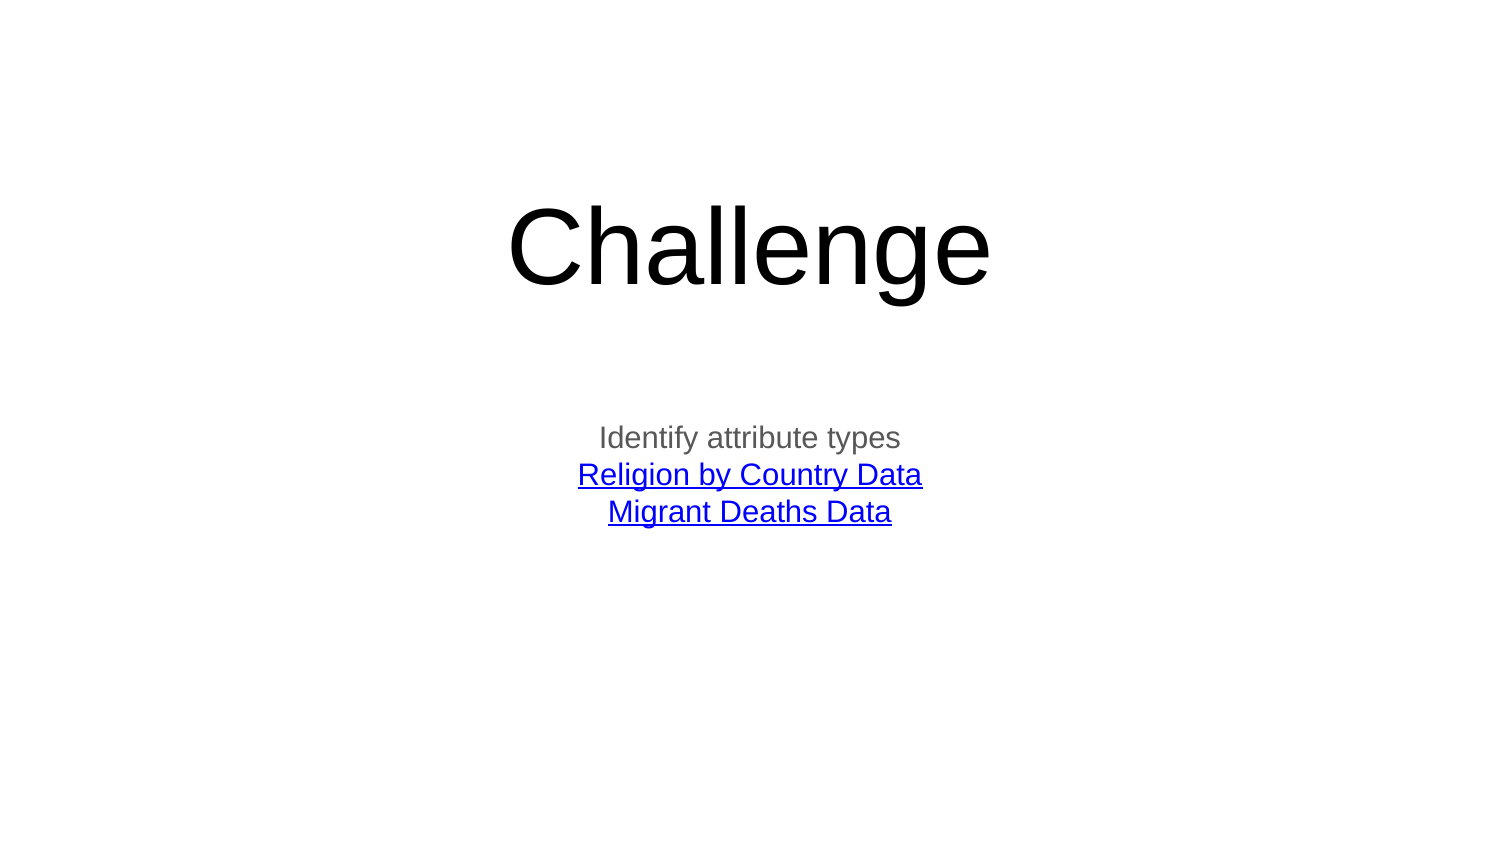

# Challenge
Identify attribute types
Religion by Country Data
Migrant Deaths Data